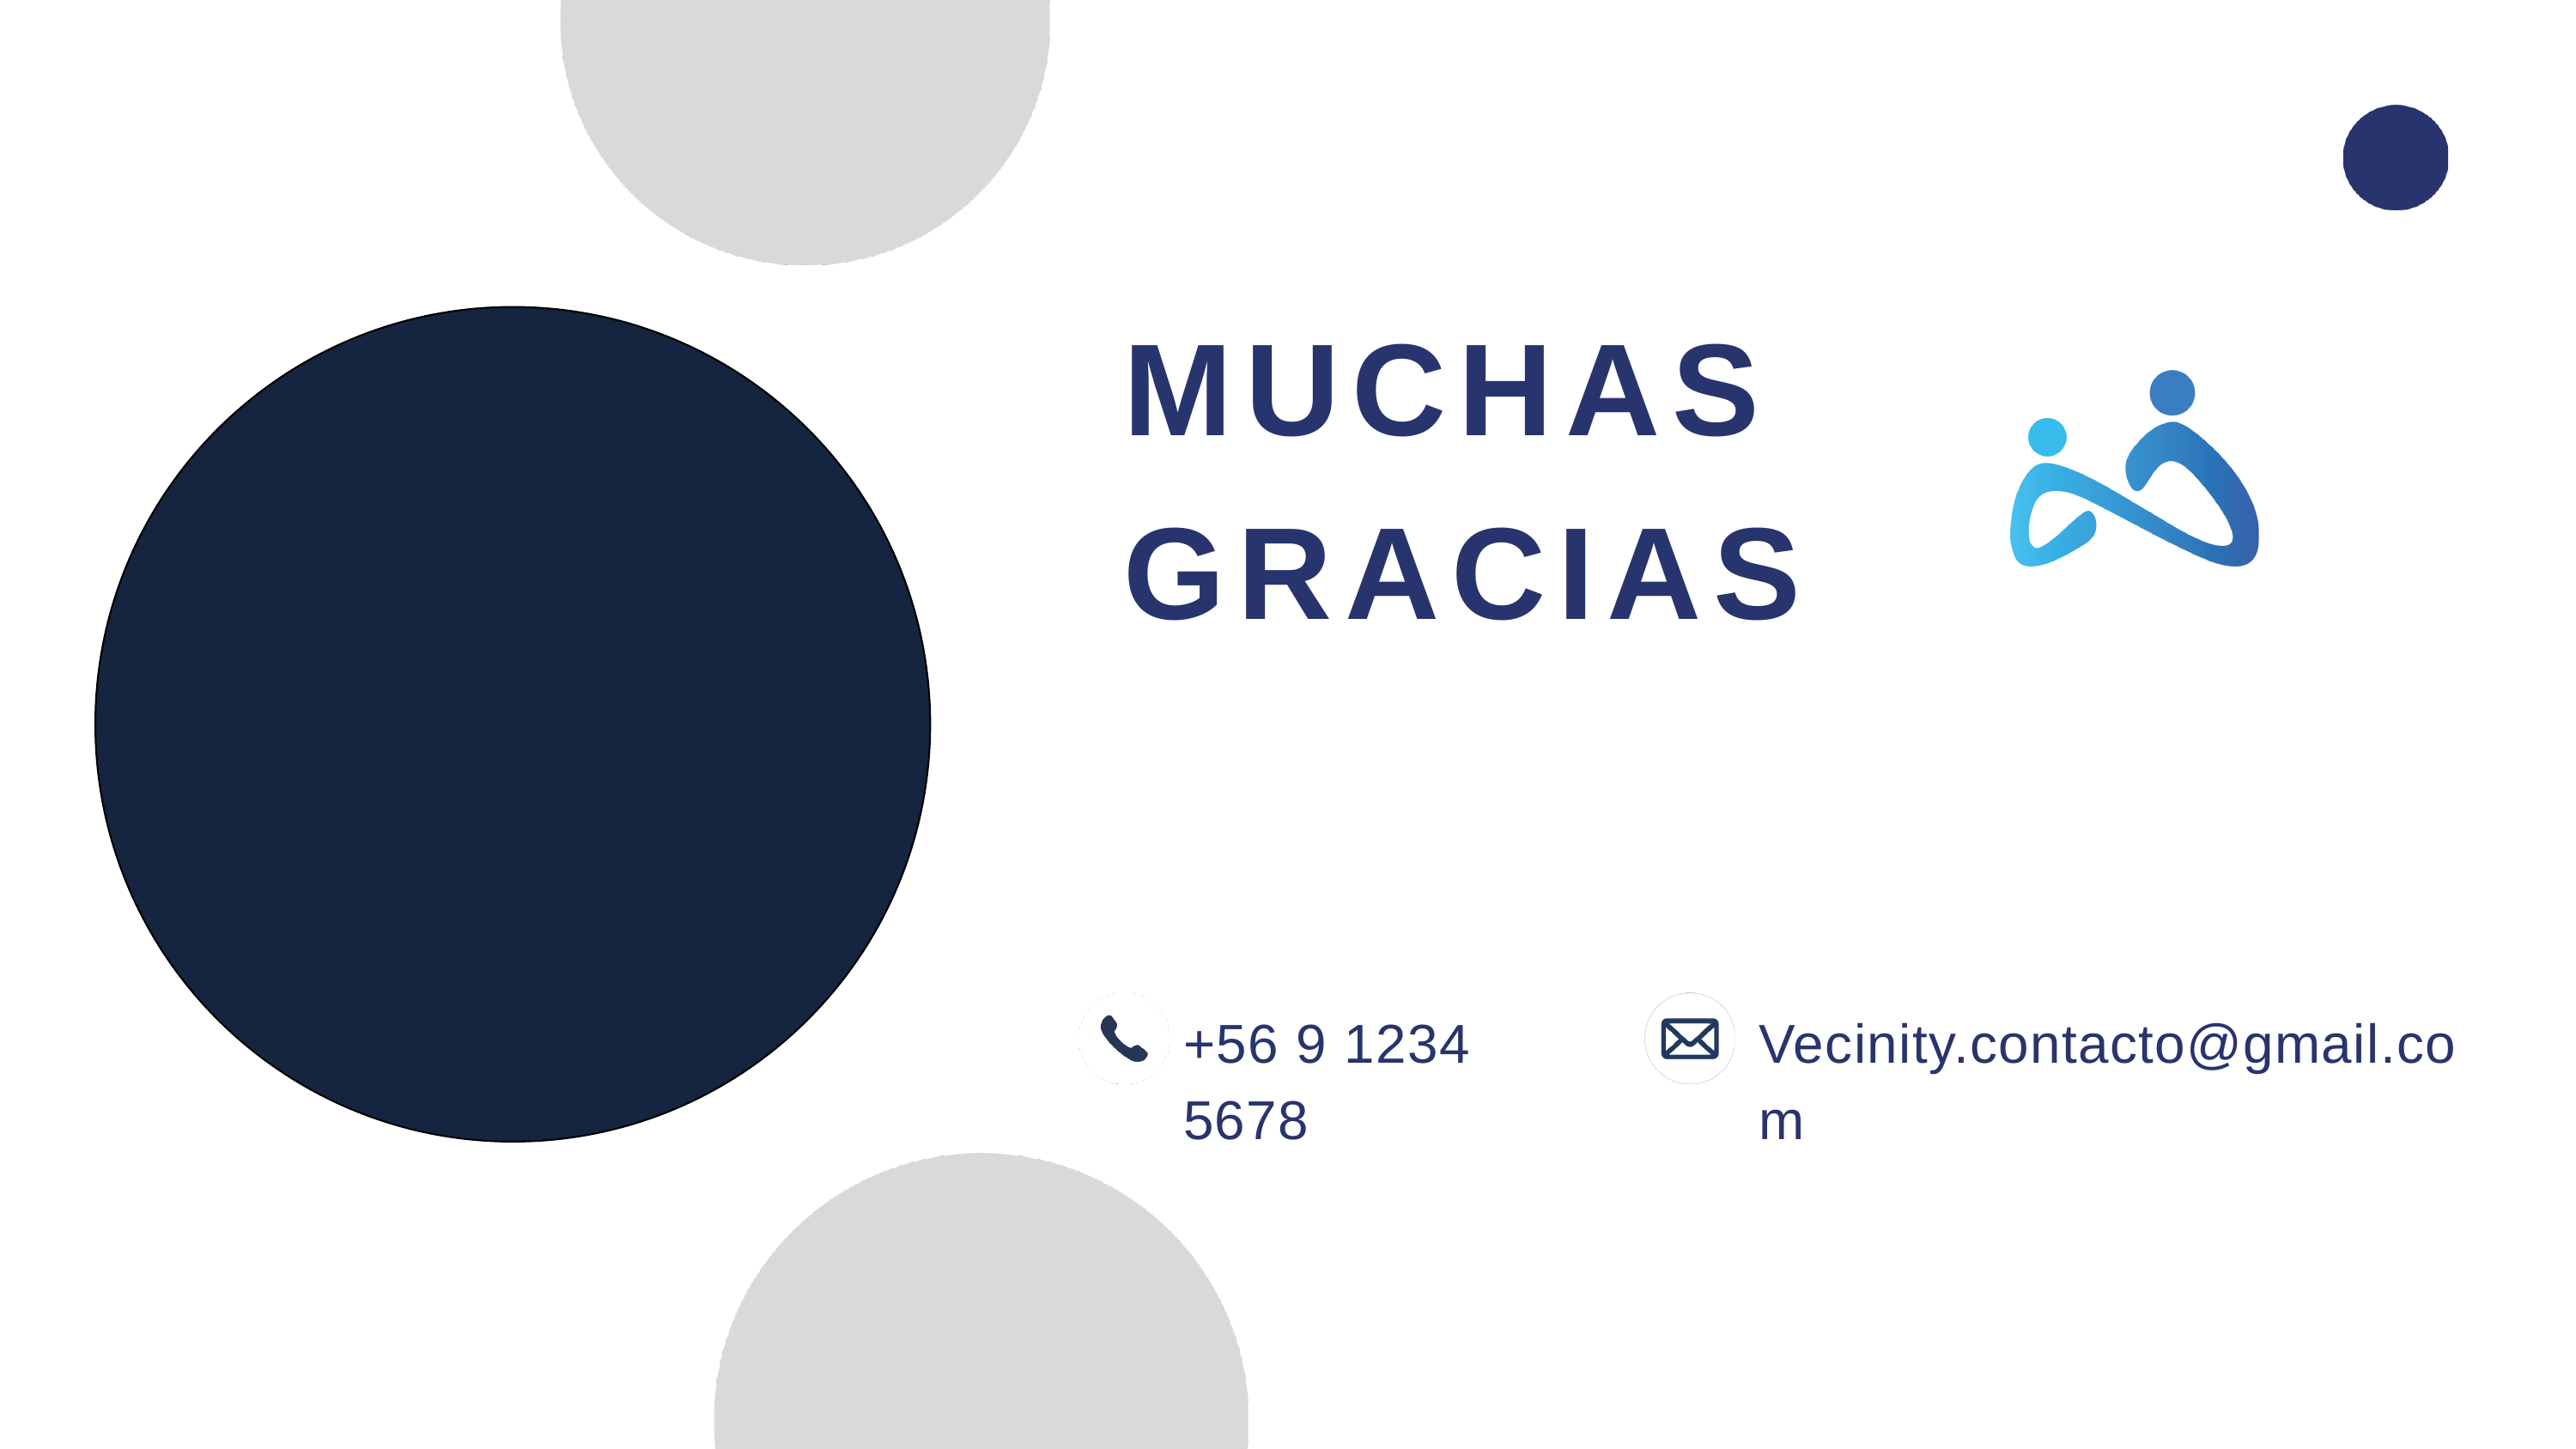

MUCHAS GRACIAS

+56 9 1234 5678
Vecinity.contacto@gmail.com